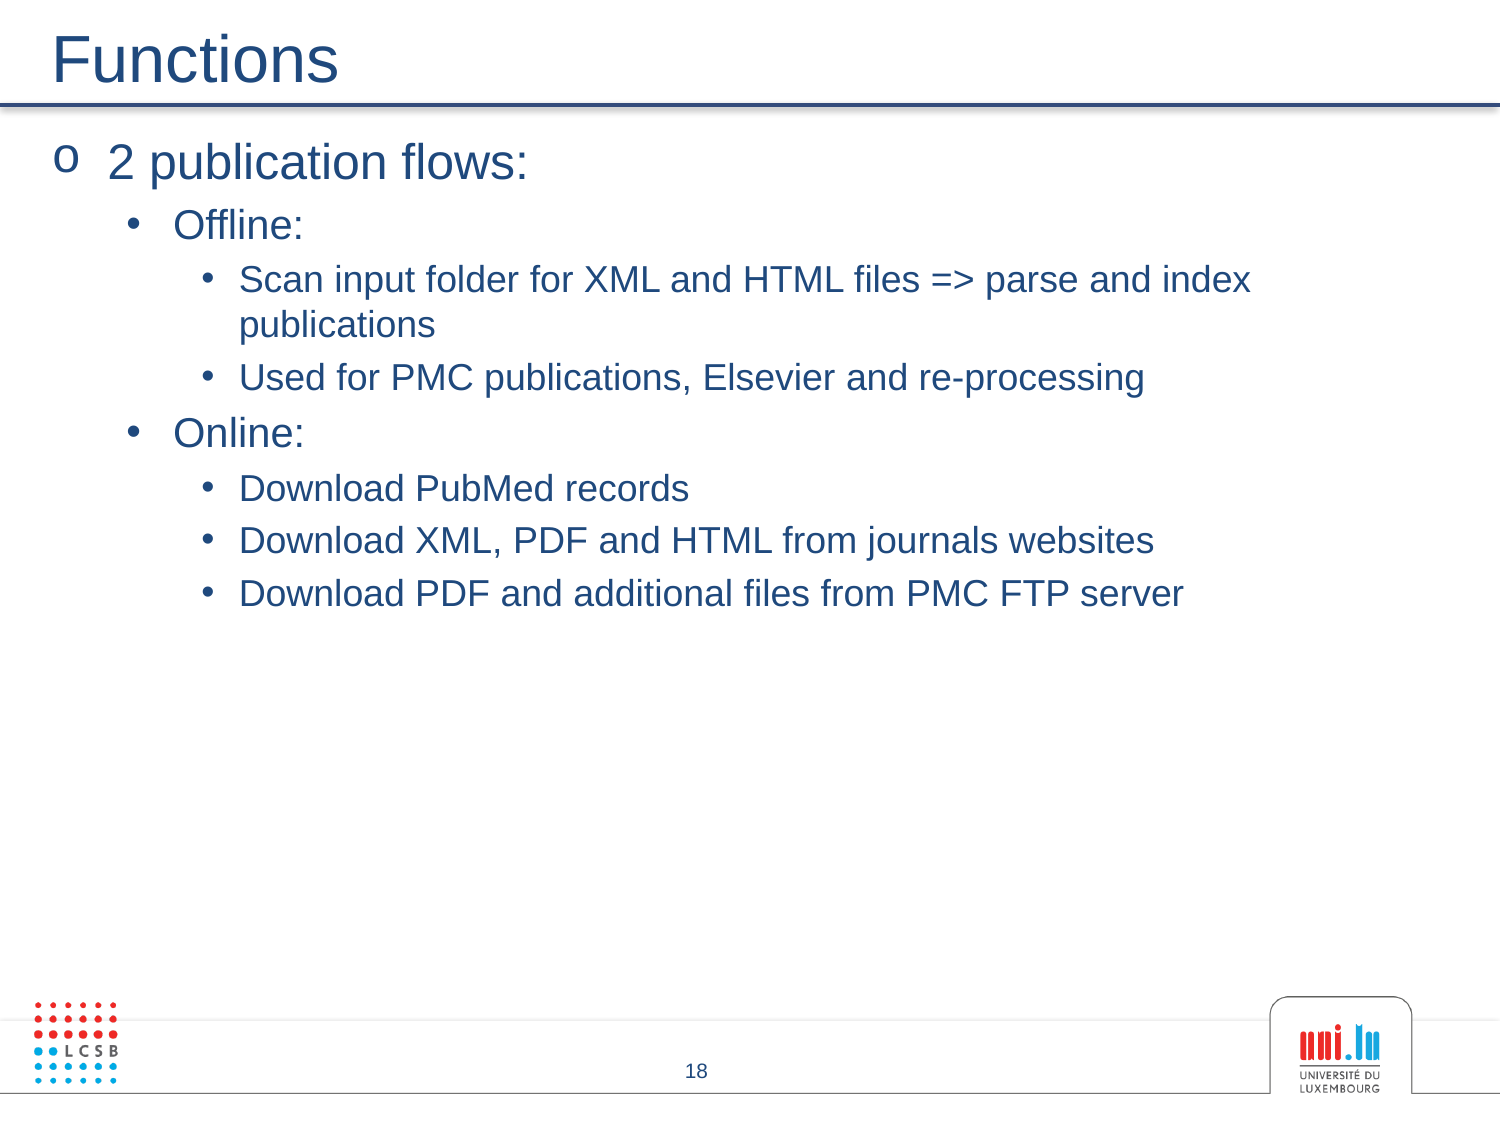

# Functions
2 publication flows:
Offline:
Scan input folder for XML and HTML files => parse and index publications
Used for PMC publications, Elsevier and re-processing
Online:
Download PubMed records
Download XML, PDF and HTML from journals websites
Download PDF and additional files from PMC FTP server